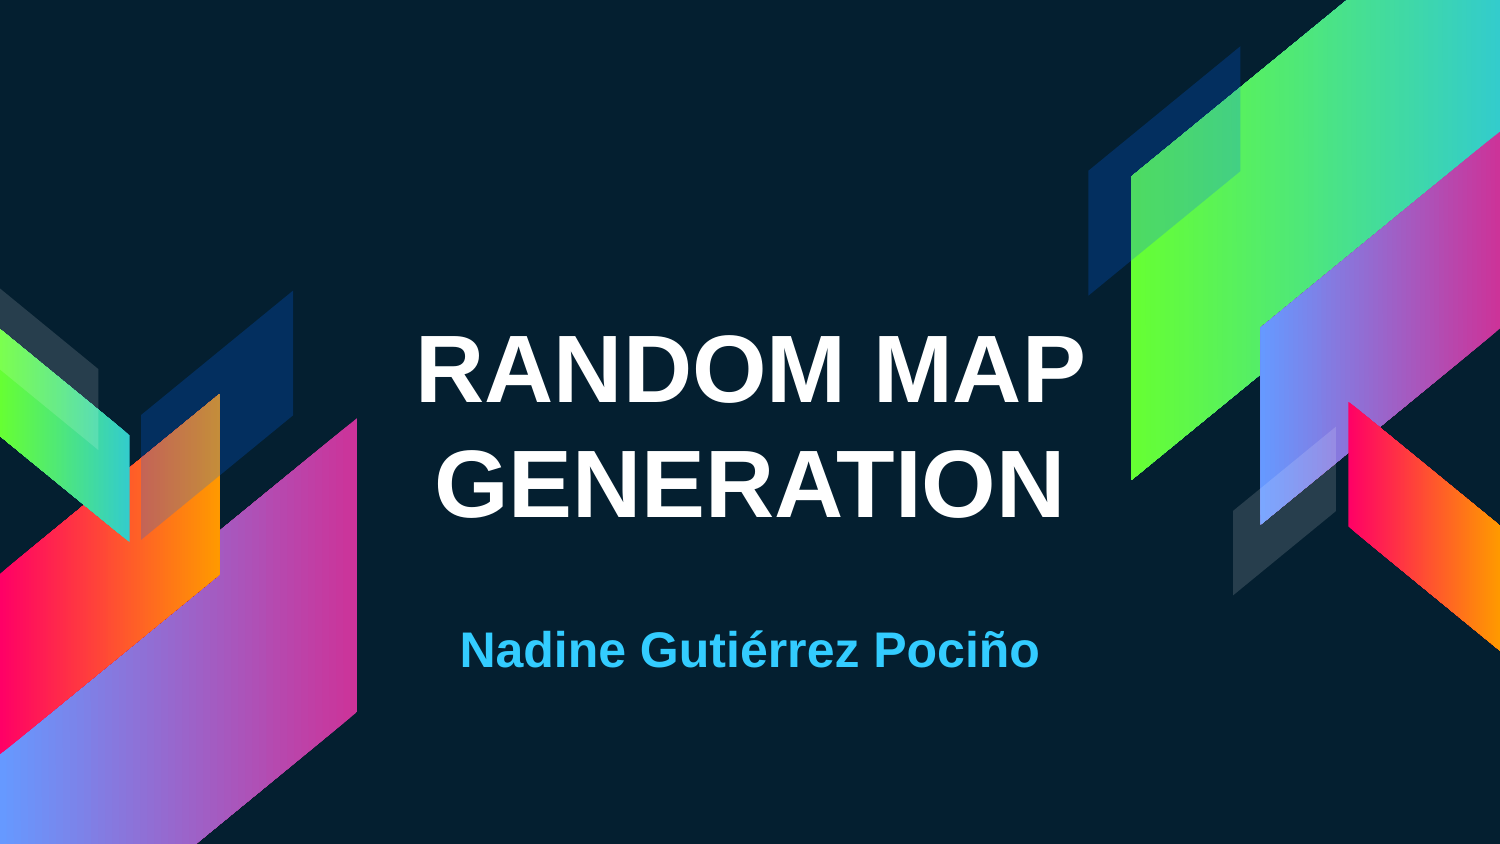

# RANDOM MAP GENERATION
Nadine Gutiérrez Pociño